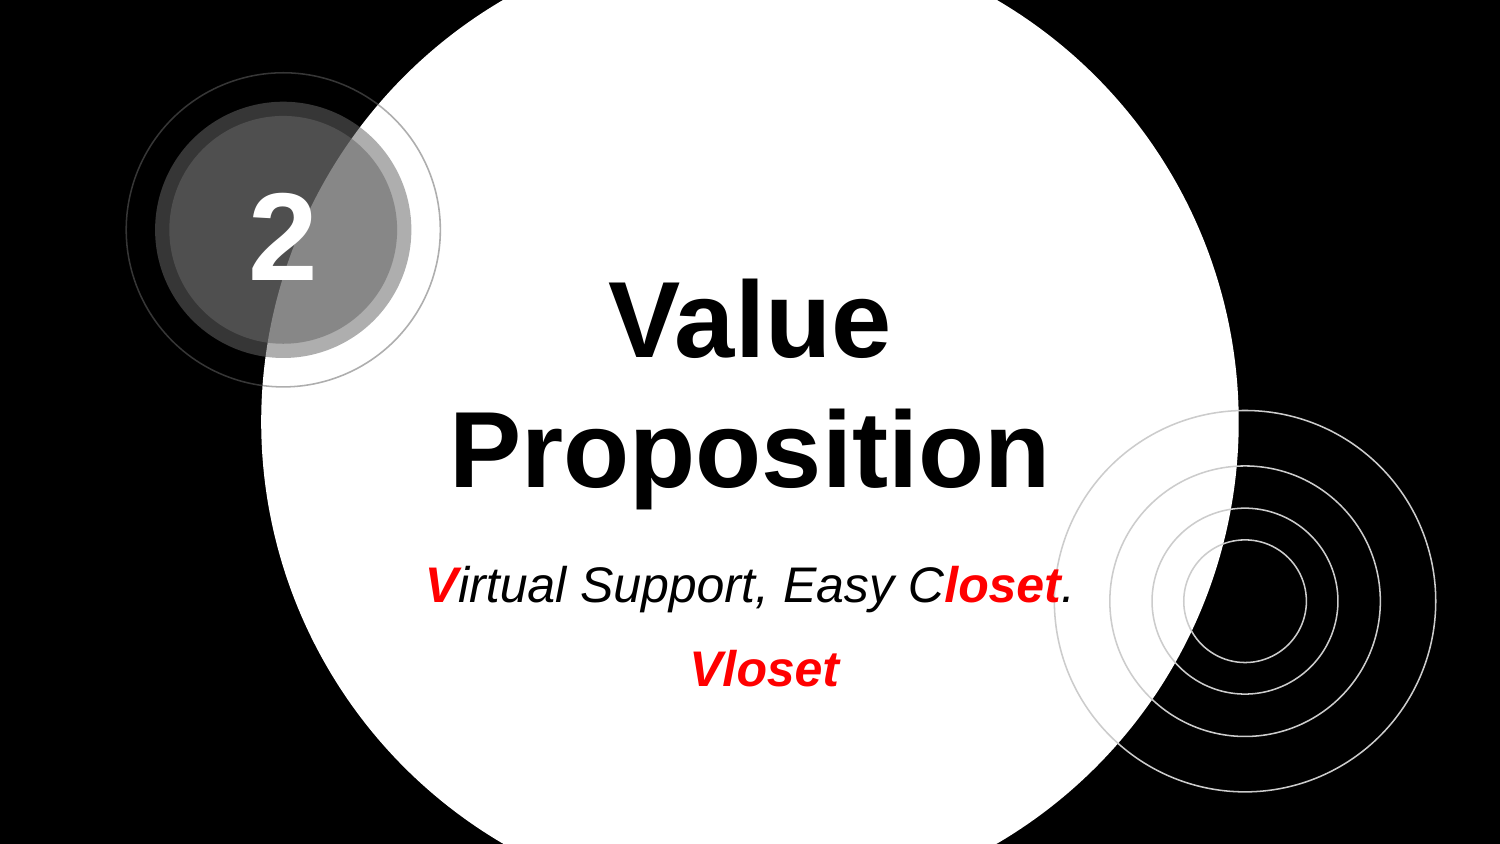

2
# Value Proposition
Virtual Support, Easy Closet.
Vloset